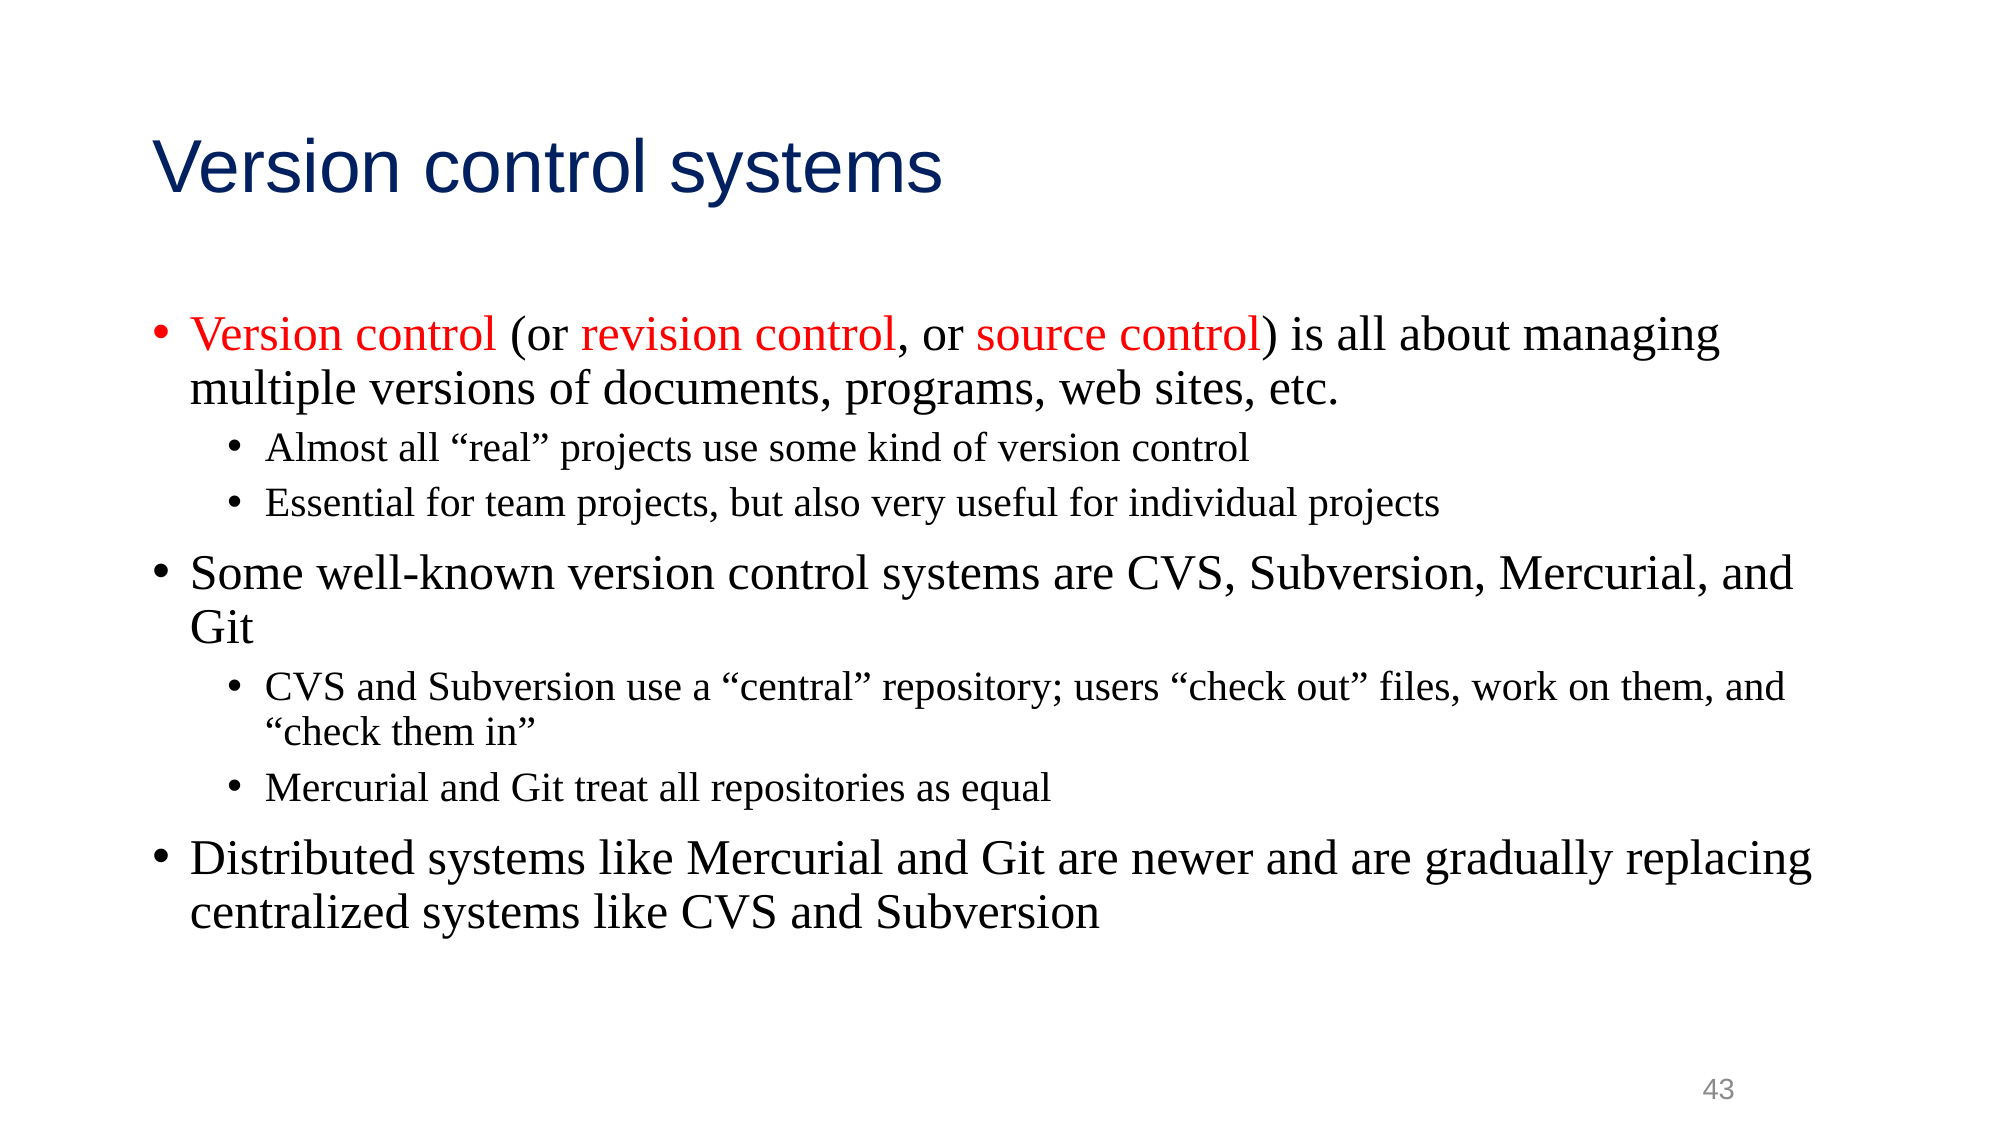

# Version control systems
Version control (or revision control, or source control) is all about managing multiple versions of documents, programs, web sites, etc.
Almost all “real” projects use some kind of version control
Essential for team projects, but also very useful for individual projects
Some well-known version control systems are CVS, Subversion, Mercurial, and Git
CVS and Subversion use a “central” repository; users “check out” files, work on them, and “check them in”
Mercurial and Git treat all repositories as equal
Distributed systems like Mercurial and Git are newer and are gradually replacing centralized systems like CVS and Subversion
43